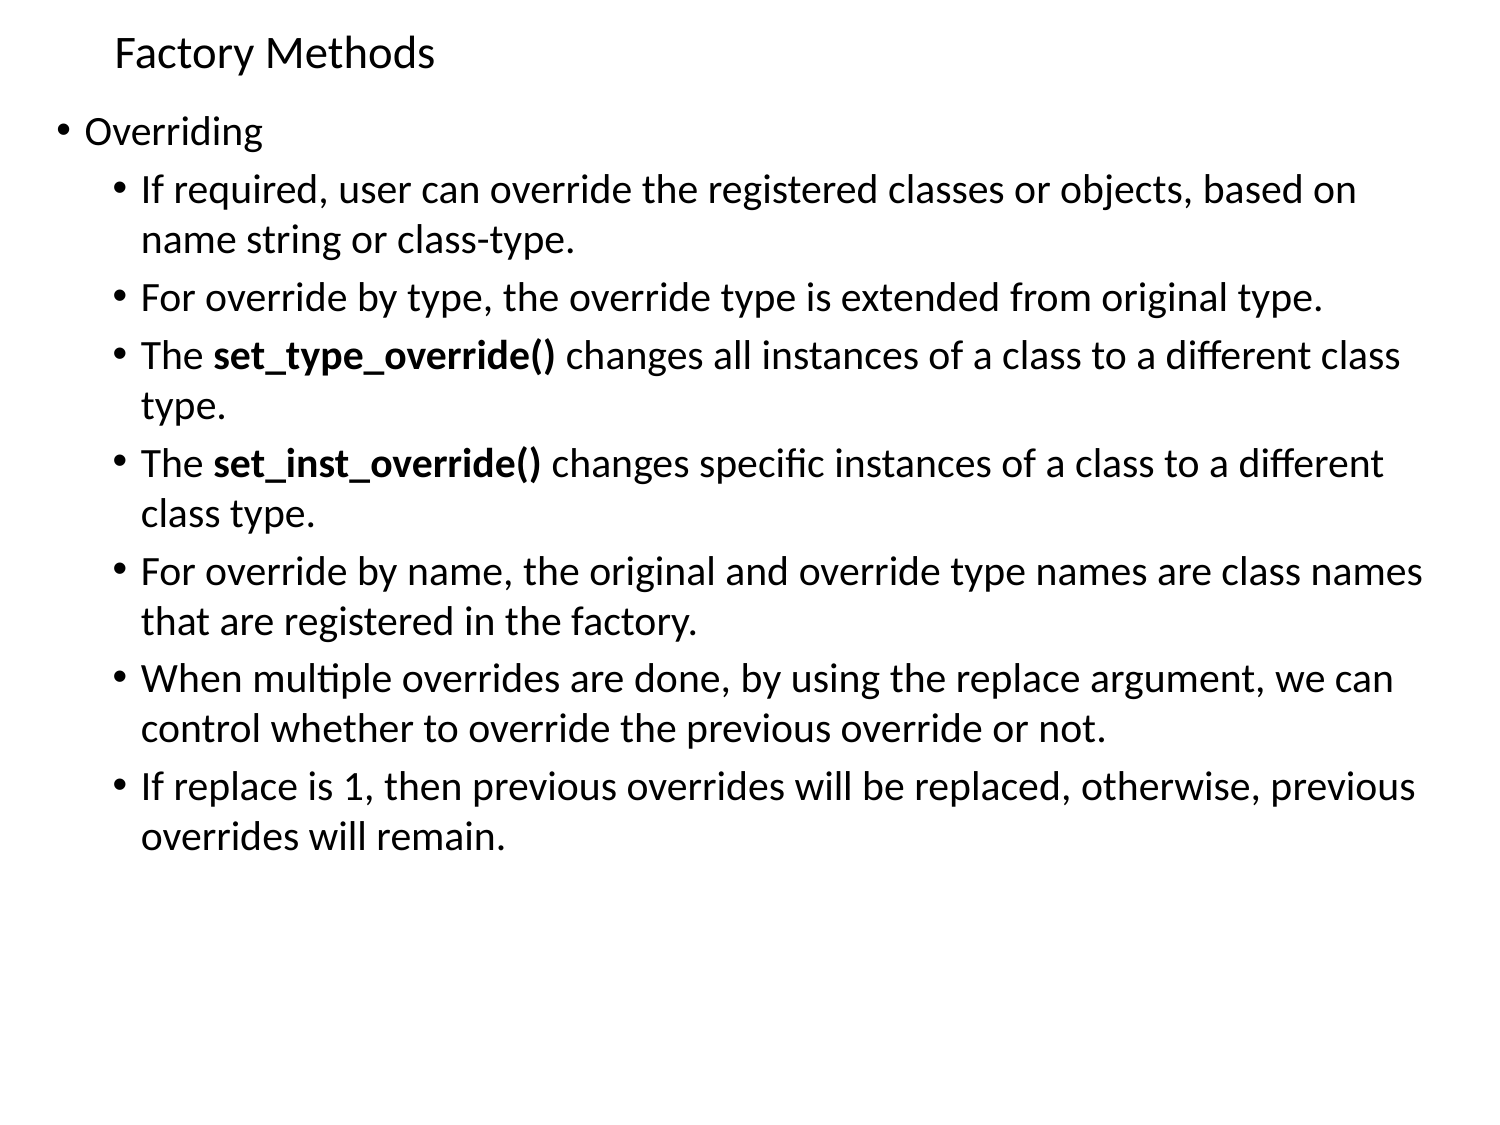

# Factory Methods
Overriding
If required, user can override the registered classes or objects, based on name string or class-type.
For override by type, the override type is extended from original type.
The set_type_override() changes all instances of a class to a different class type.
The set_inst_override() changes specific instances of a class to a different class type.
For override by name, the original and override type names are class names that are registered in the factory.
When multiple overrides are done, by using the replace argument, we can control whether to override the previous override or not.
If replace is 1, then previous overrides will be replaced, otherwise, previous overrides will remain.